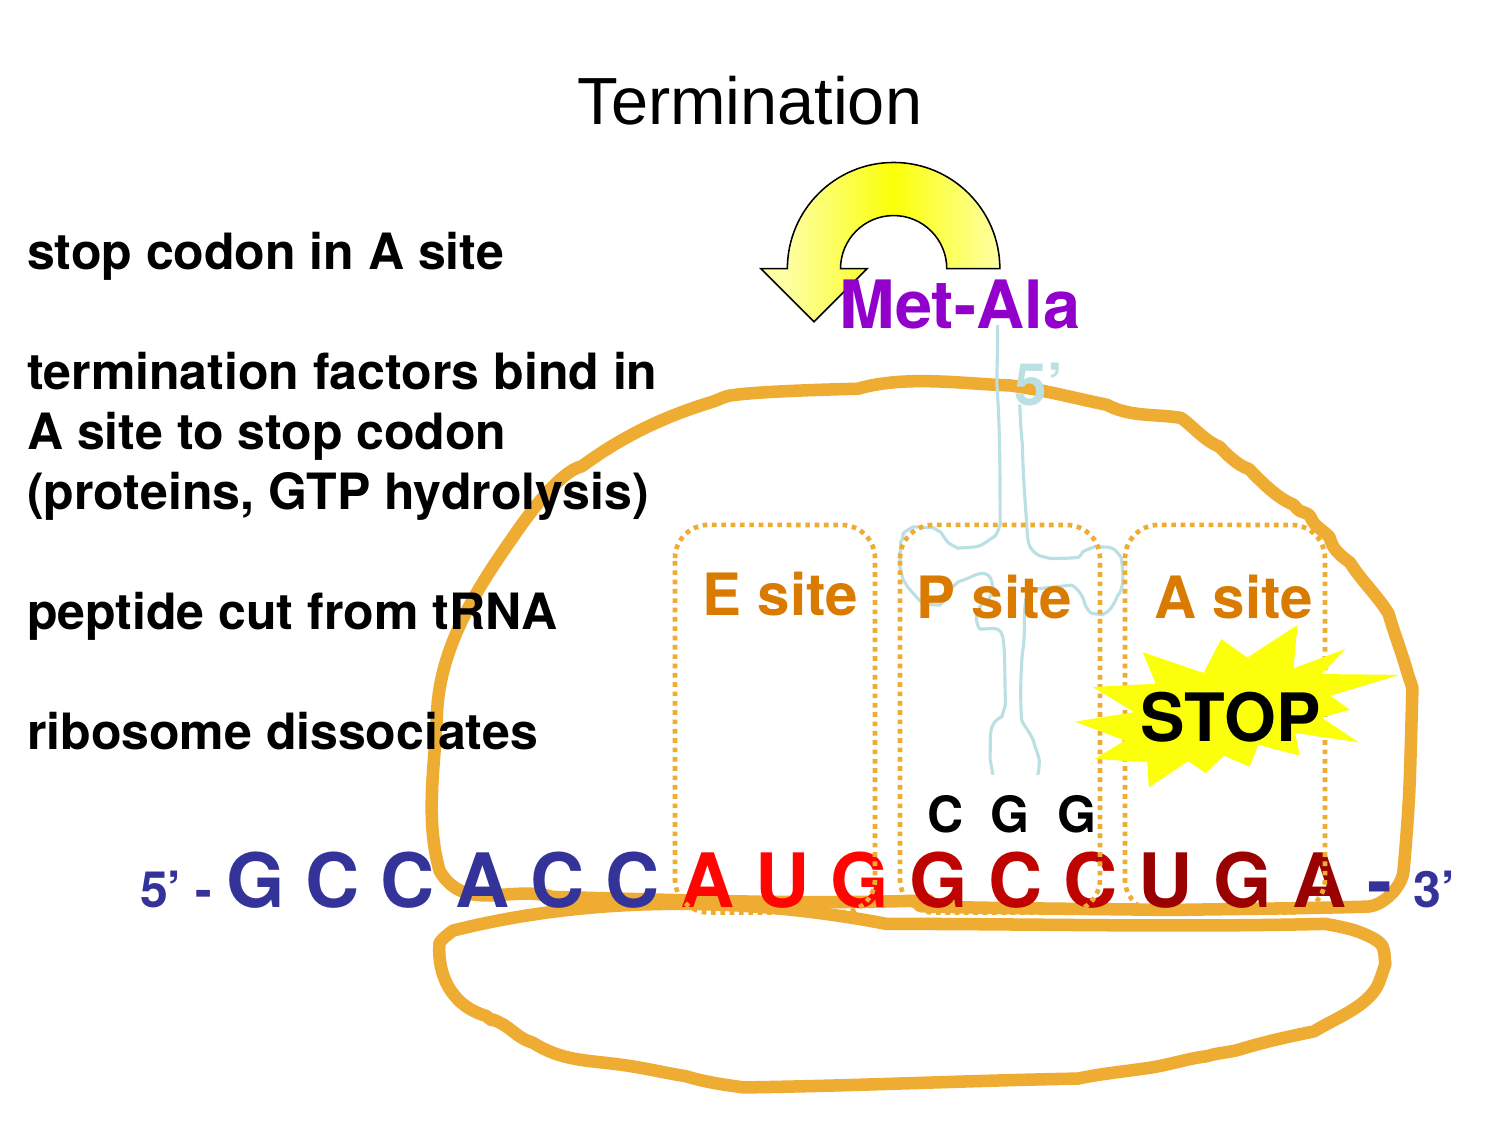

Termination

stop codon in A site

termination factors bind in A site to stop codon (proteins, GTP hydrolysis)

peptide cut from tRNA

ribosome dissociates
Met-Ala

5’

E site
P site
A site

STOP
C  G  G
5’ - G C C A C C A U G G C C U G A - 3’